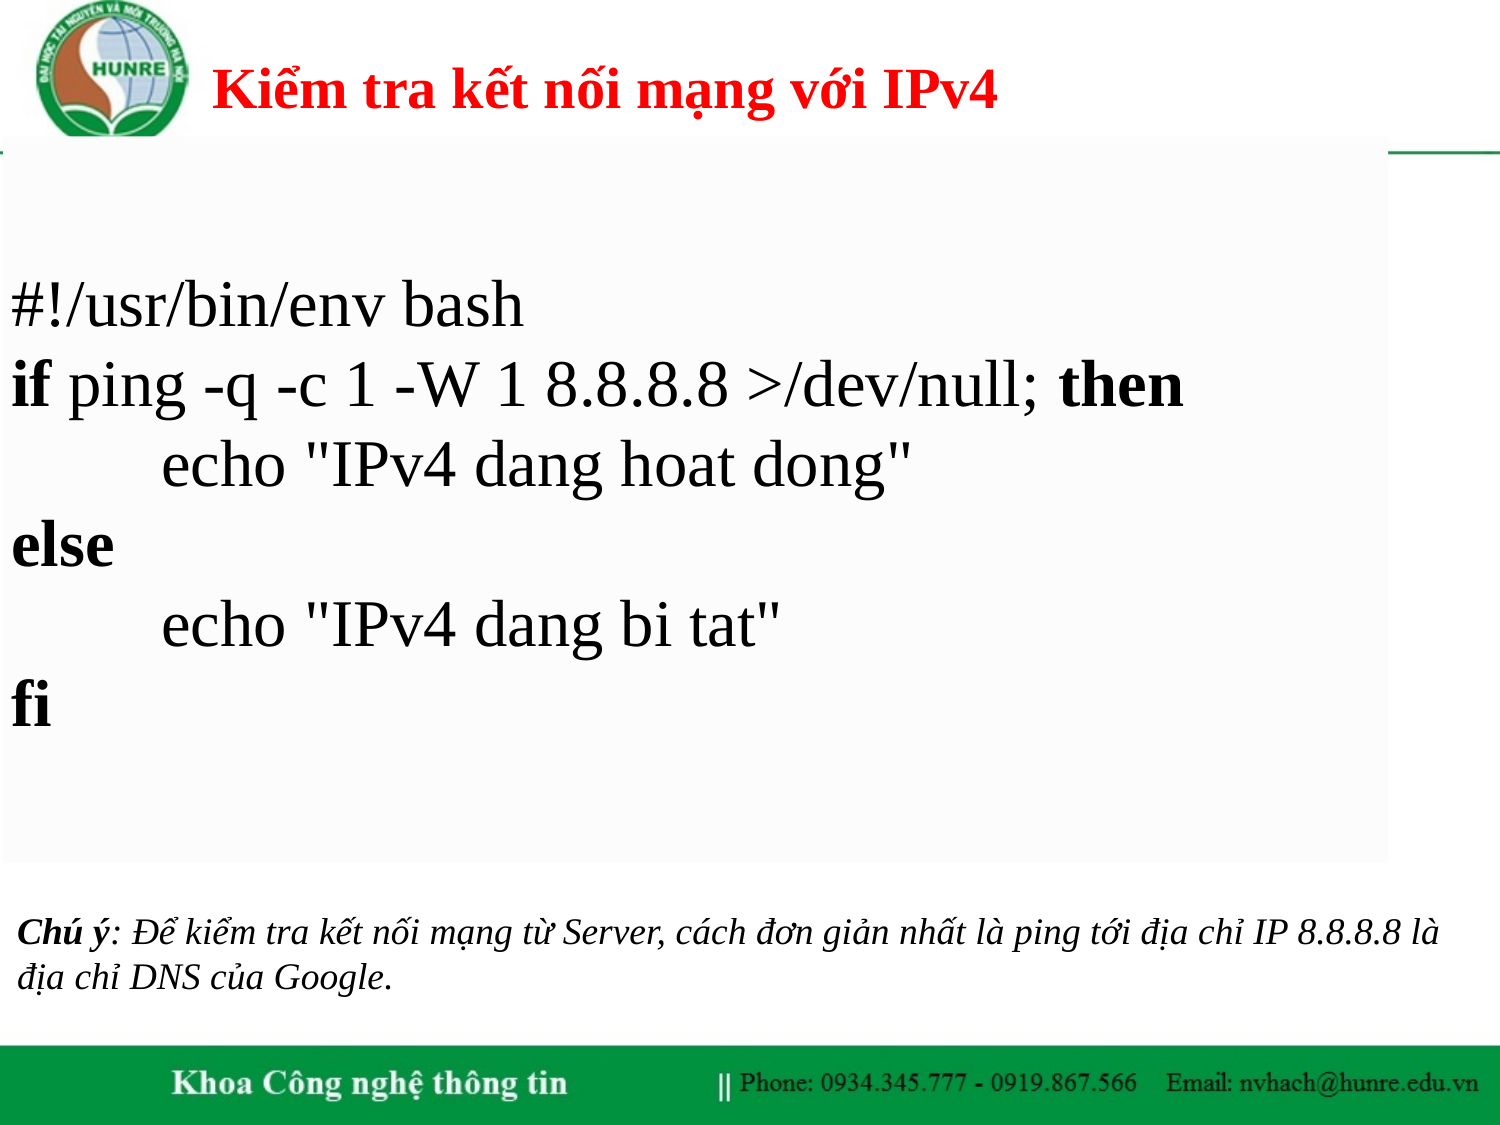

# Kiểm tra kết nối mạng với IPv4
#!/usr/bin/env bash
if ping -q -c 1 -W 1 8.8.8.8 >/dev/null; then
	echo "IPv4 dang hoat dong"
else
	echo "IPv4 dang bi tat"
fi
Chú ý: Để kiểm tra kết nối mạng từ Server, cách đơn giản nhất là ping tới địa chỉ IP 8.8.8.8 là địa chỉ DNS của Google.